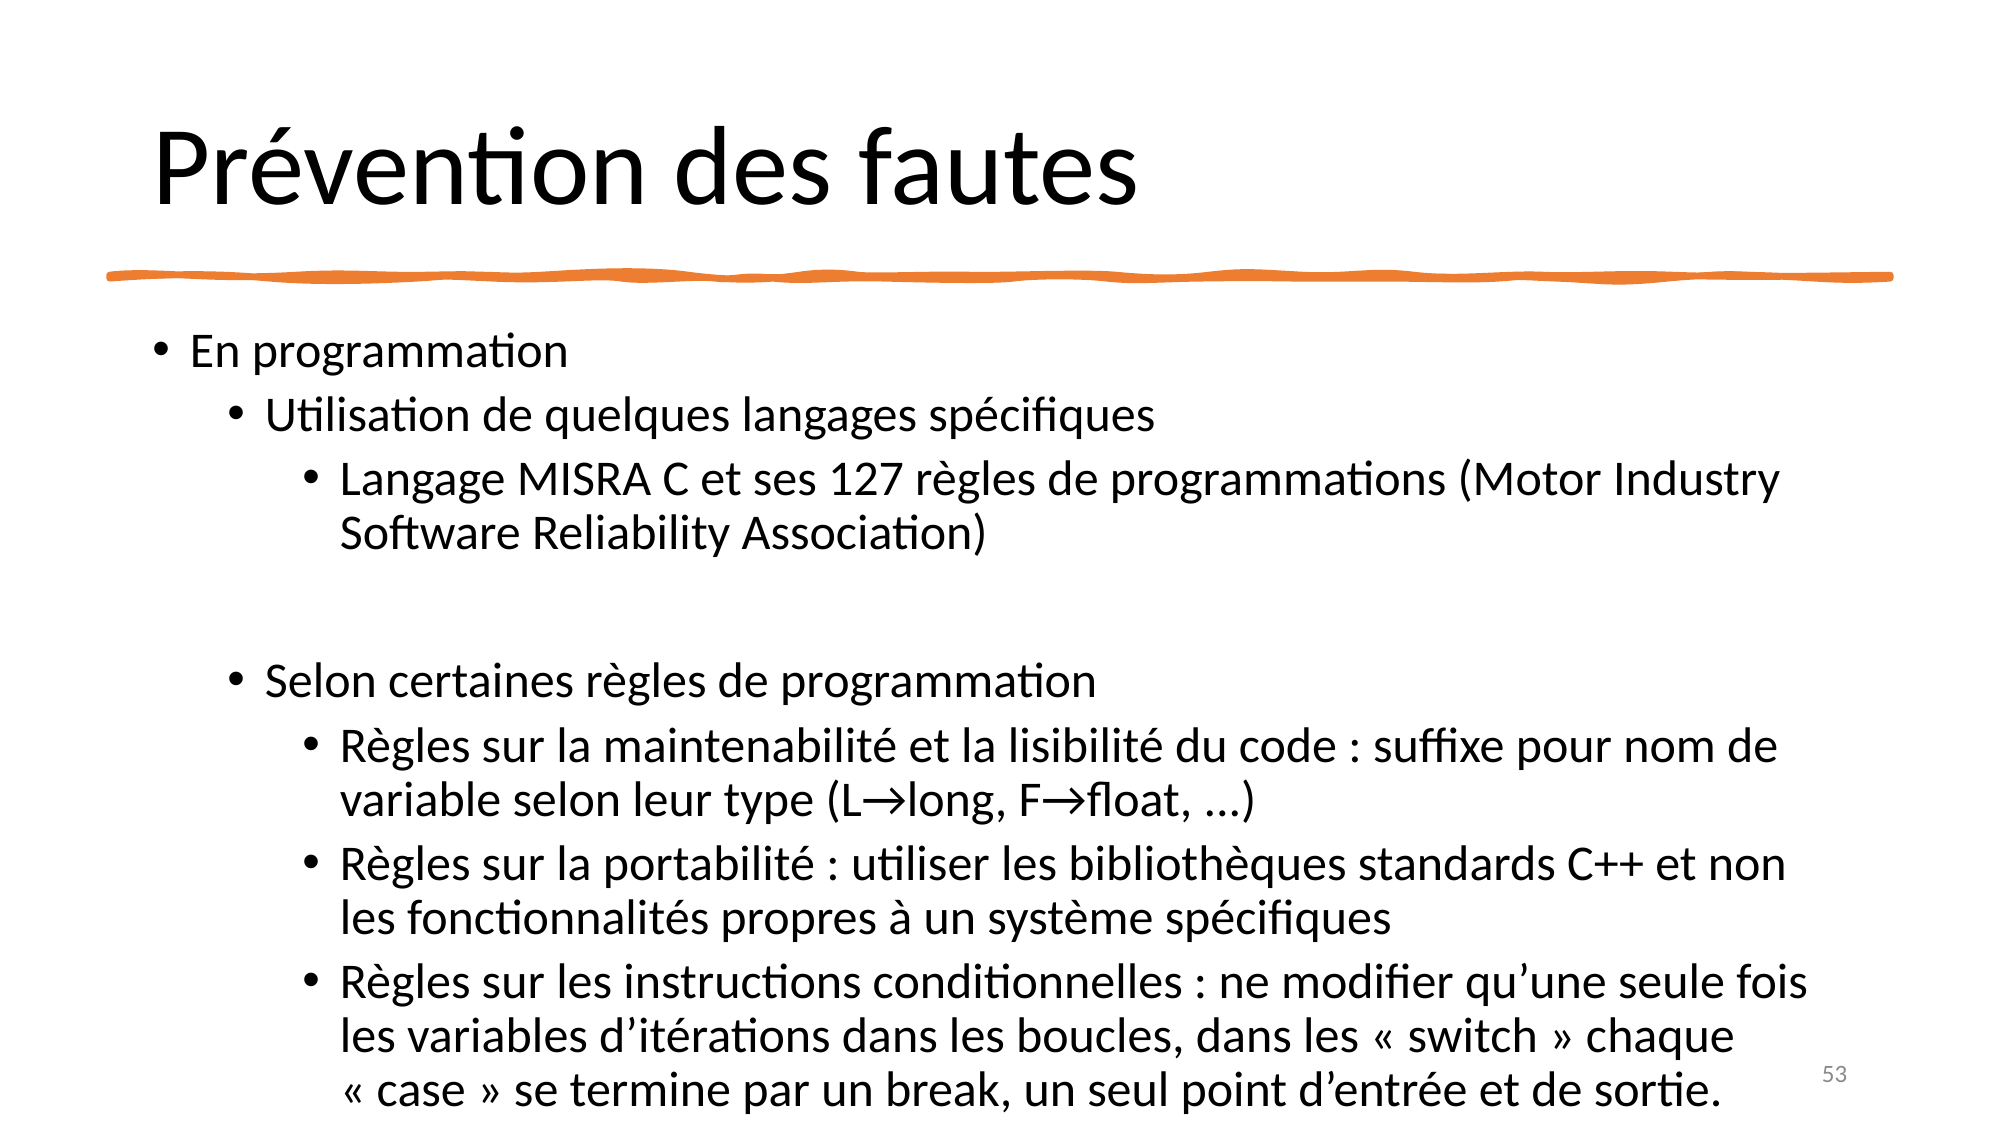

# Prévention des fautes

En programmation
Utilisation de quelques langages spécifiques
Langage MISRA C et ses 127 règles de programmations (Motor Industry Software Reliability Association)

Selon certaines règles de programmation
Règles sur la maintenabilité et la lisibilité du code : suffixe pour nom de variable selon leur type (L→long, F→float, ...)
Règles sur la portabilité : utiliser les bibliothèques standards C++ et non les fonctionnalités propres à un système spécifiques
Règles sur les instructions conditionnelles : ne modifier qu’une seule fois les variables d’itérations dans les boucles, dans les « switch » chaque « case » se termine par un break, un seul point d’entrée et de sortie.
53